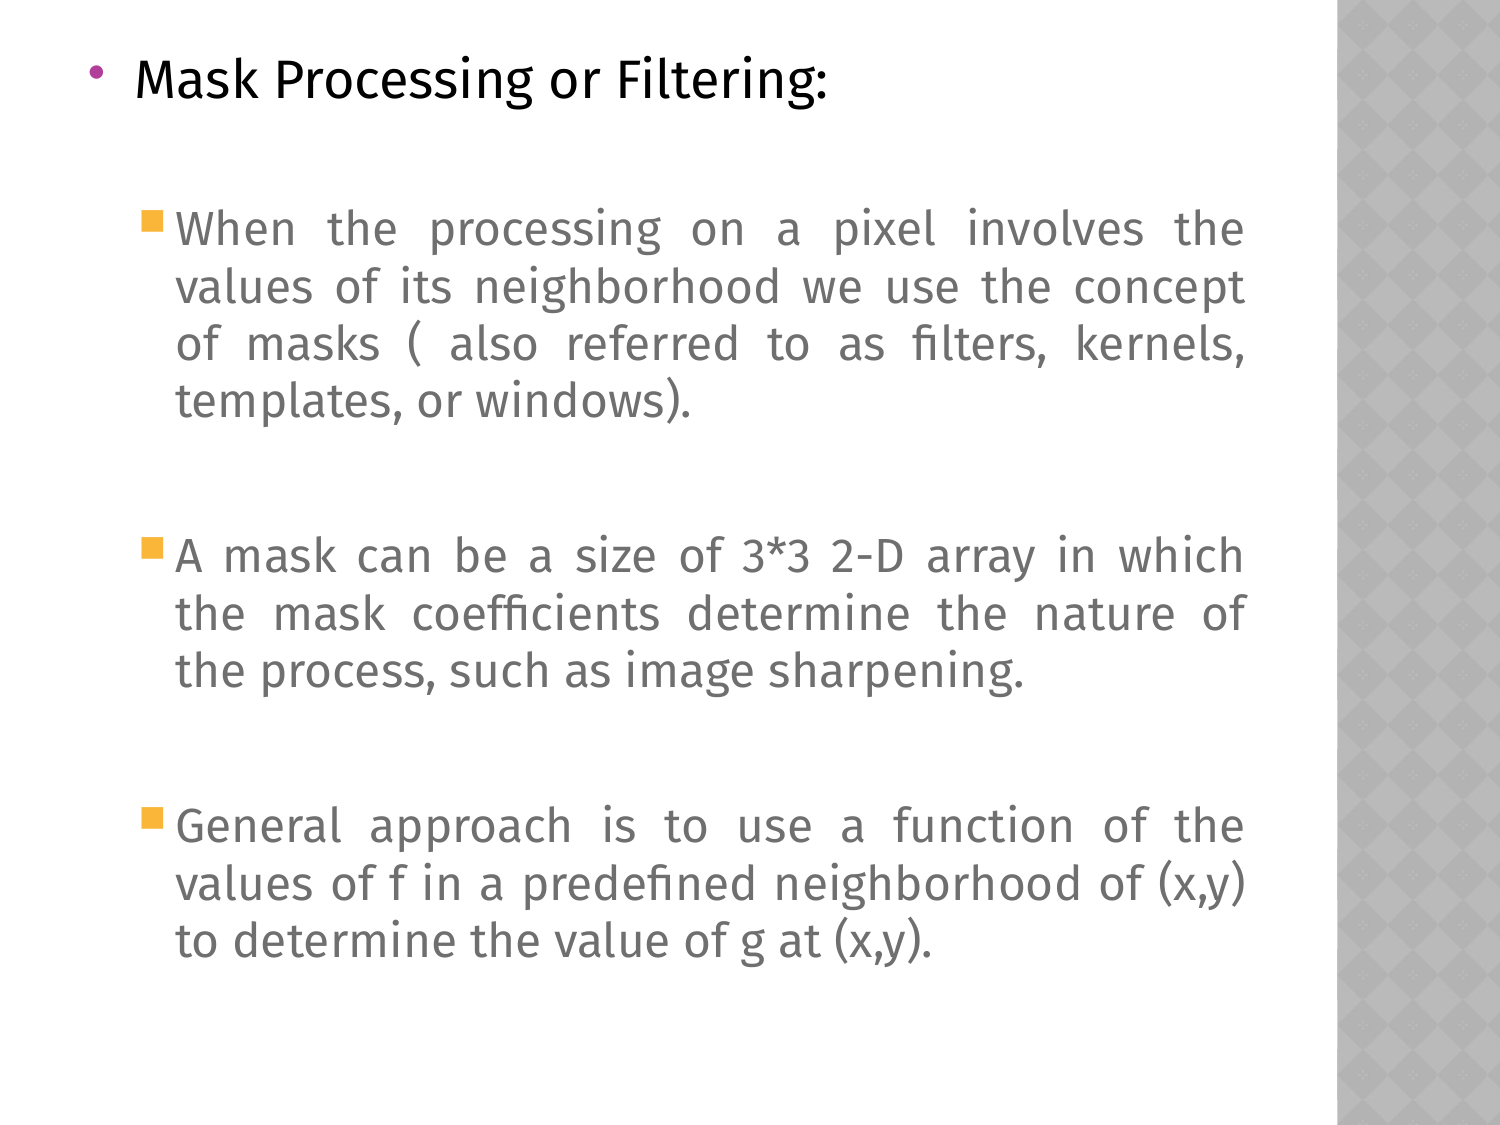

Mask Processing or Filtering:

When the processing on a pixel involves the values of its neighborhood we use the concept of masks ( also referred to as filters, kernels, templates, or windows).

A mask can be a size of 3*3 2-D array in which the mask coefficients determine the nature of the process, such as image sharpening.

General approach is to use a function of the values of f in a predefined neighborhood of (x,y) to determine the value of g at (x,y).